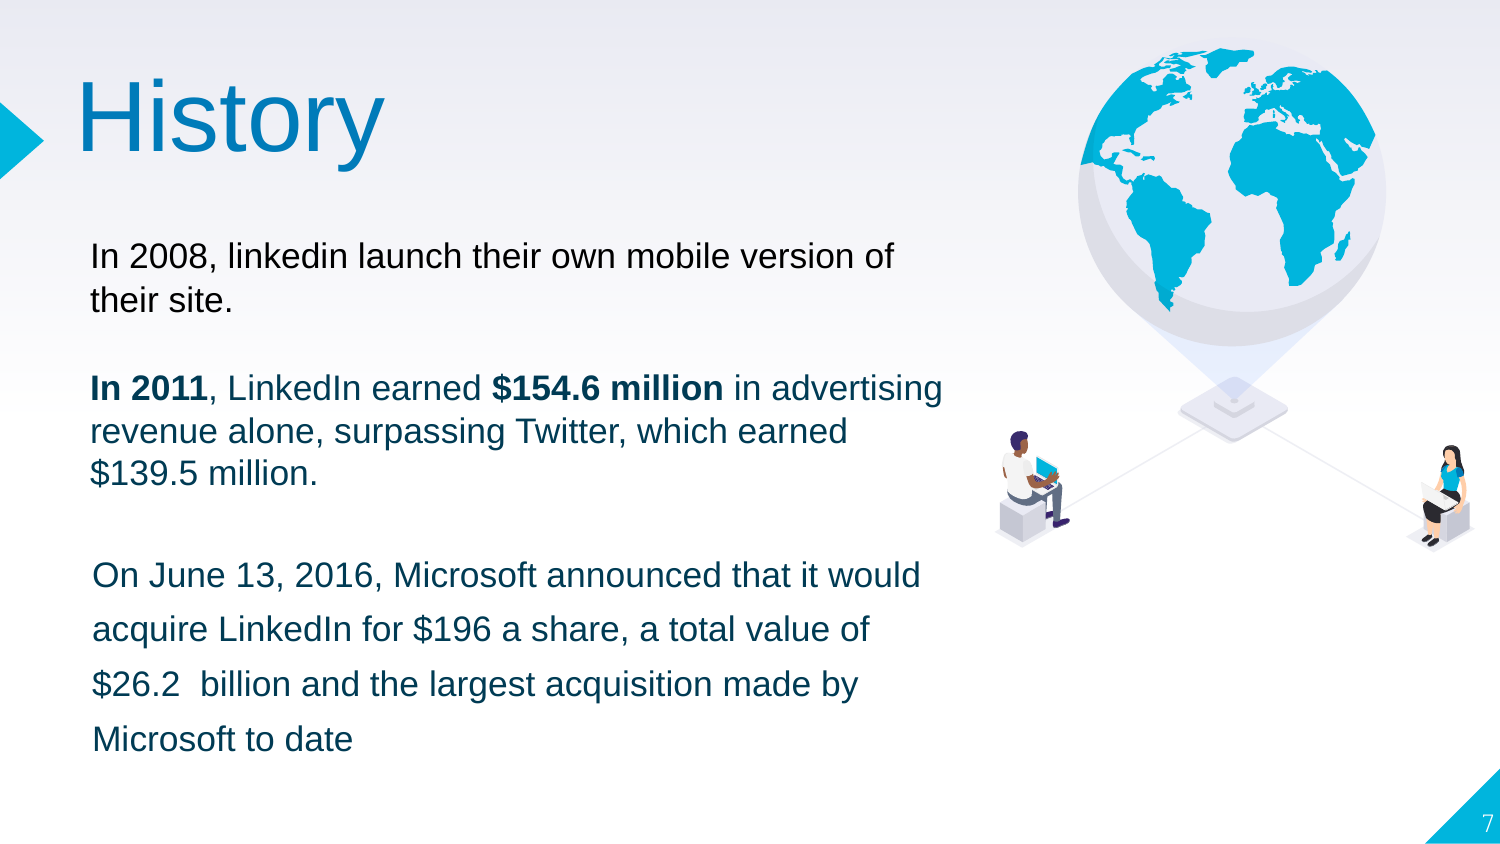

# History
In 2008, linkedin launch their own mobile version of their site.
In 2011, LinkedIn earned $154.6 million in advertising revenue alone, surpassing Twitter, which earned $139.5 million.

On June 13, 2016, Microsoft announced that it would  acquire LinkedIn for $196 a share, a total value of $26.2  billion and the largest acquisition made by Microsoft to date
7